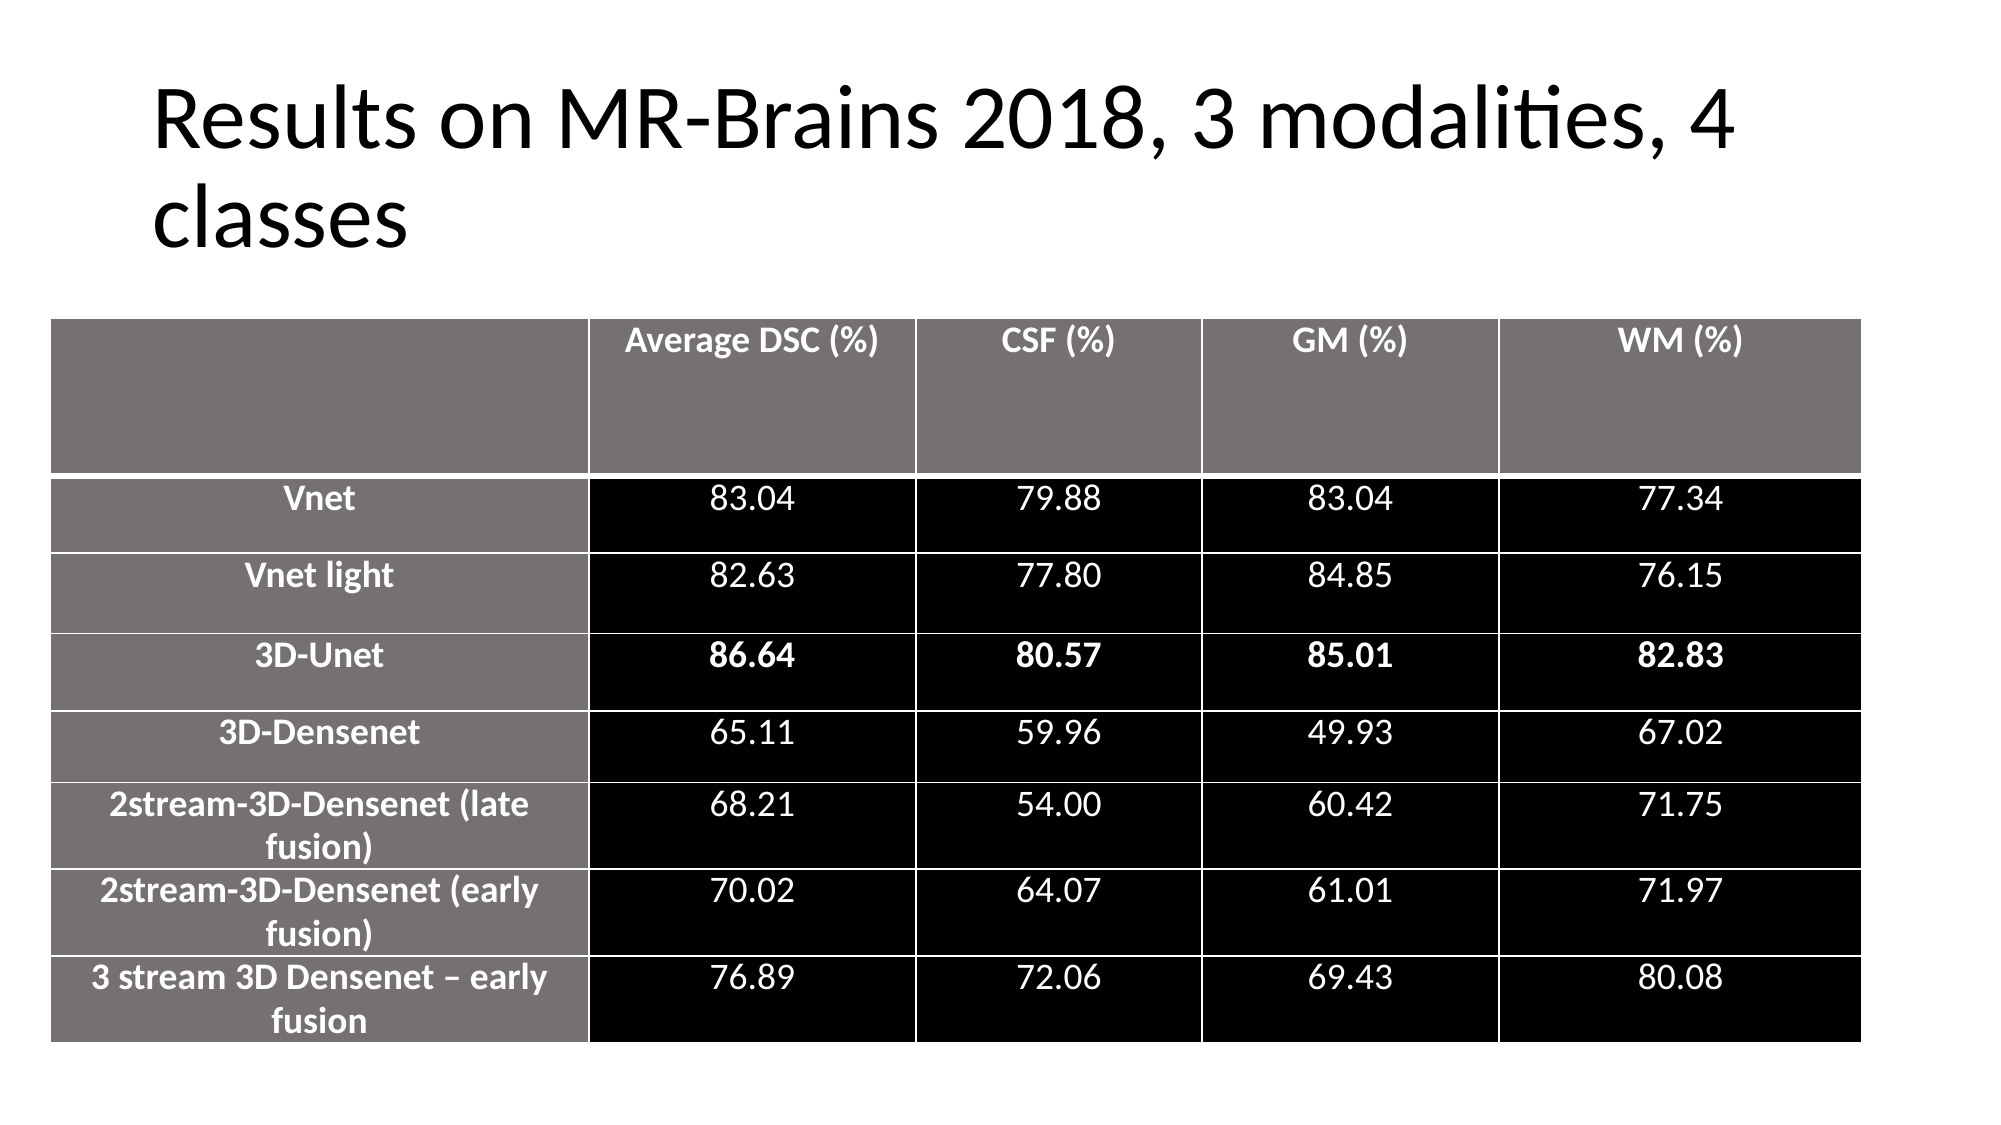

# Results on MR-Brains 2018, 3 modalities, 4 classes
|  | Average DSC (%) | CSF (%) | GM (%) | WM (%) |
| --- | --- | --- | --- | --- |
| Vnet | 83.04 | 79.88 | 83.04 | 77.34 |
| Vnet light | 82.63 | 77.80 | 84.85 | 76.15 |
| 3D-Unet | 86.64 | 80.57 | 85.01 | 82.83 |
| 3D-Densenet | 65.11 | 59.96 | 49.93 | 67.02 |
| 2stream-3D-Densenet (late fusion) | 68.21 | 54.00 | 60.42 | 71.75 |
| 2stream-3D-Densenet (early fusion) | 70.02 | 64.07 | 61.01 | 71.97 |
| 3 stream 3D Densenet – early fusion | 76.89 | 72.06 | 69.43 | 80.08 |